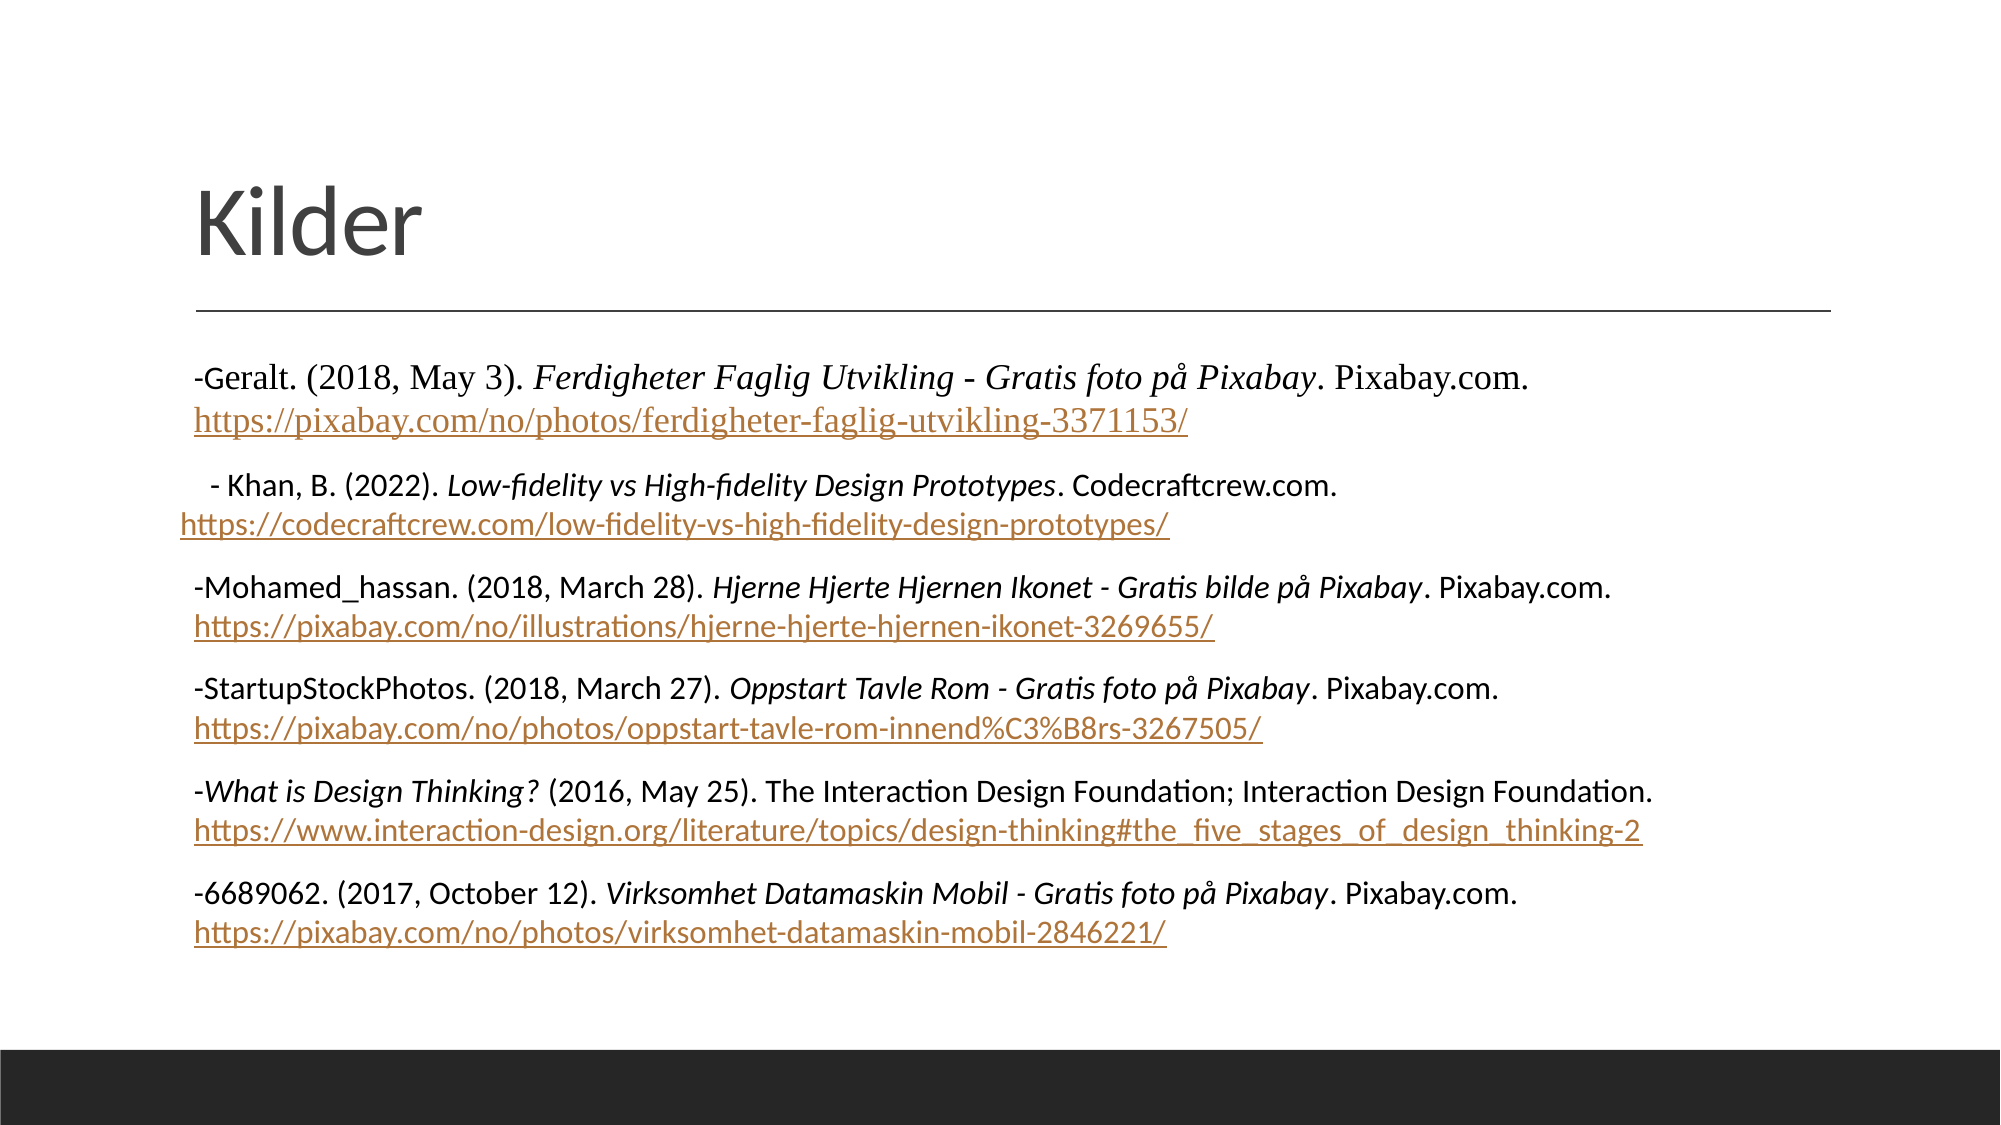

# Kilder
-Geralt. (2018, May 3). Ferdigheter Faglig Utvikling - Gratis foto på Pixabay. Pixabay.com. https://pixabay.com/no/photos/ferdigheter-faglig-utvikling-3371153/
    - Khan, B. (2022). Low-fidelity vs High-fidelity Design Prototypes. Codecraftcrew.com. https://codecraftcrew.com/low-fidelity-vs-high-fidelity-design-prototypes/
-Mohamed_hassan. (2018, March 28). Hjerne Hjerte Hjernen Ikonet - Gratis bilde på Pixabay. Pixabay.com. https://pixabay.com/no/illustrations/hjerne-hjerte-hjernen-ikonet-3269655/
-StartupStockPhotos. (2018, March 27). Oppstart Tavle Rom - Gratis foto på Pixabay. Pixabay.com. https://pixabay.com/no/photos/oppstart-tavle-rom-innend%C3%B8rs-3267505/
-What is Design Thinking? (2016, May 25). The Interaction Design Foundation; Interaction Design Foundation. https://www.interaction-design.org/literature/topics/design-thinking#the_five_stages_of_design_thinking-2
-6689062. (2017, October 12). Virksomhet Datamaskin Mobil - Gratis foto på Pixabay. Pixabay.com. https://pixabay.com/no/photos/virksomhet-datamaskin-mobil-2846221/